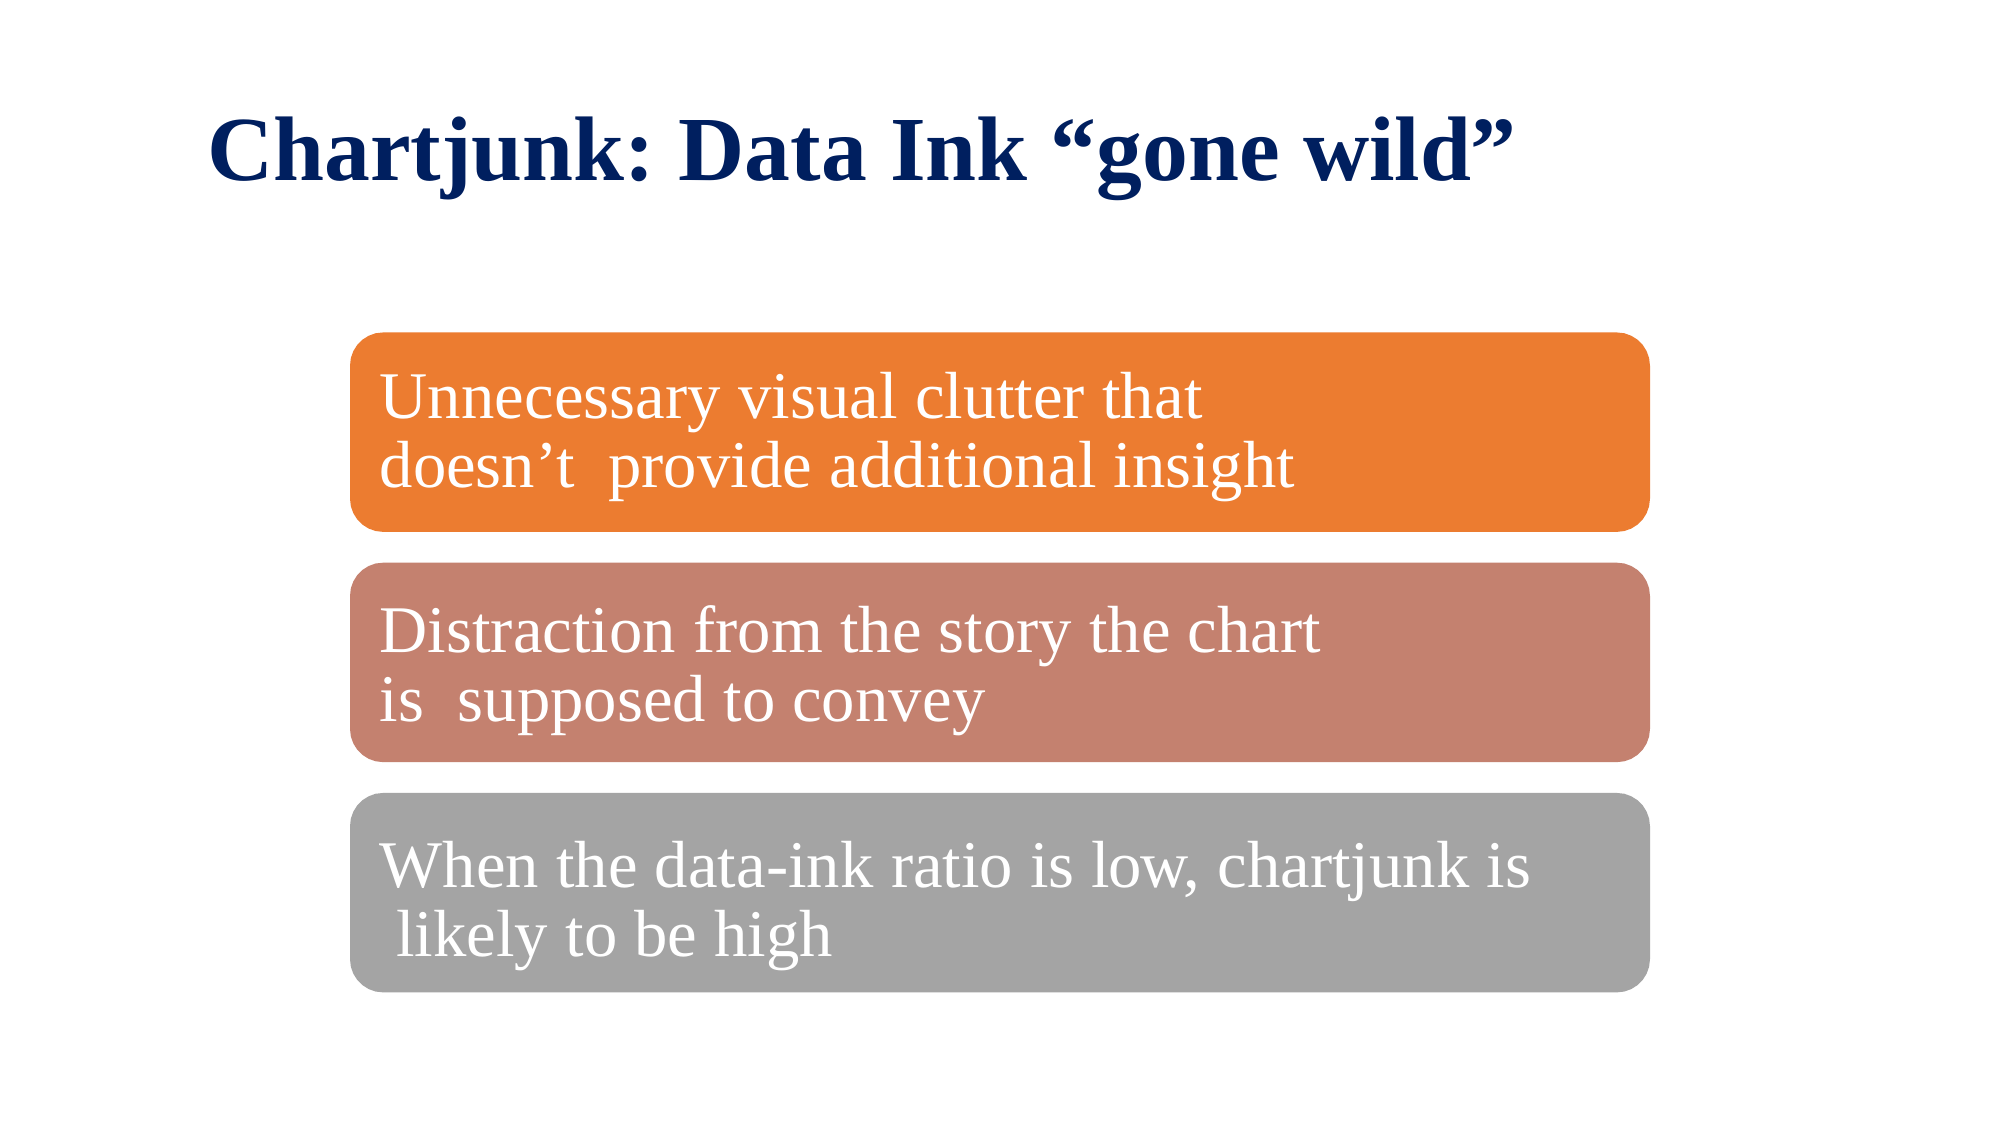

# Chartjunk: Data Ink “gone wild”

Unnecessary visual clutter that doesn’t  provide additional insight

Distraction from the story the chart is  supposed to convey

When the data-ink ratio is low, chartjunk is  likely to be high